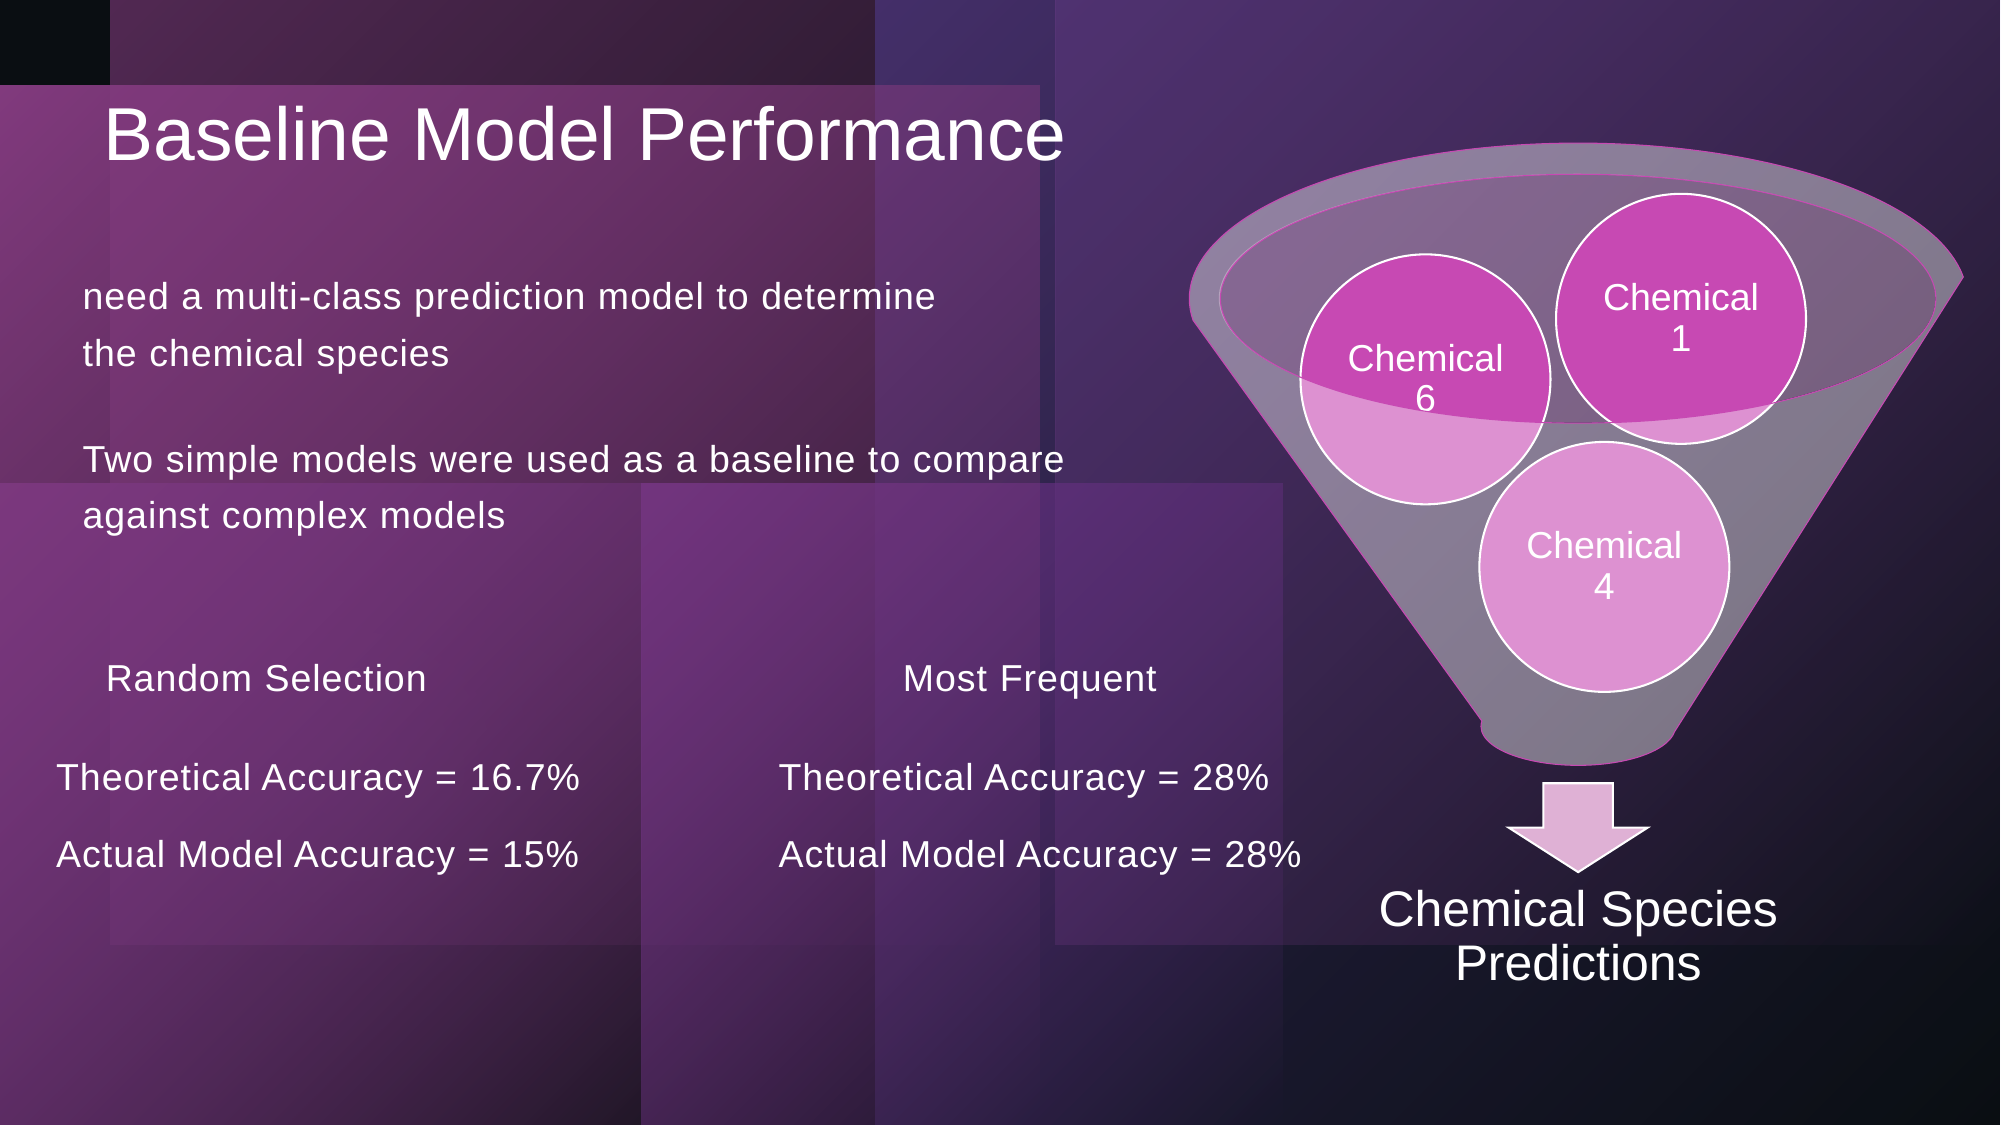

# Baseline Model Performance
Chemical Species Predictions
Chemical 4
Chemical 6
Chemical 1
need a multi-class prediction model to determine the chemical species
Two simple models were used as a baseline to compare against complex models
Random Selection
Most Frequent
Theoretical Accuracy = 16.7%
Actual Model Accuracy = 15%
Theoretical Accuracy = 28%
Actual Model Accuracy = 28%